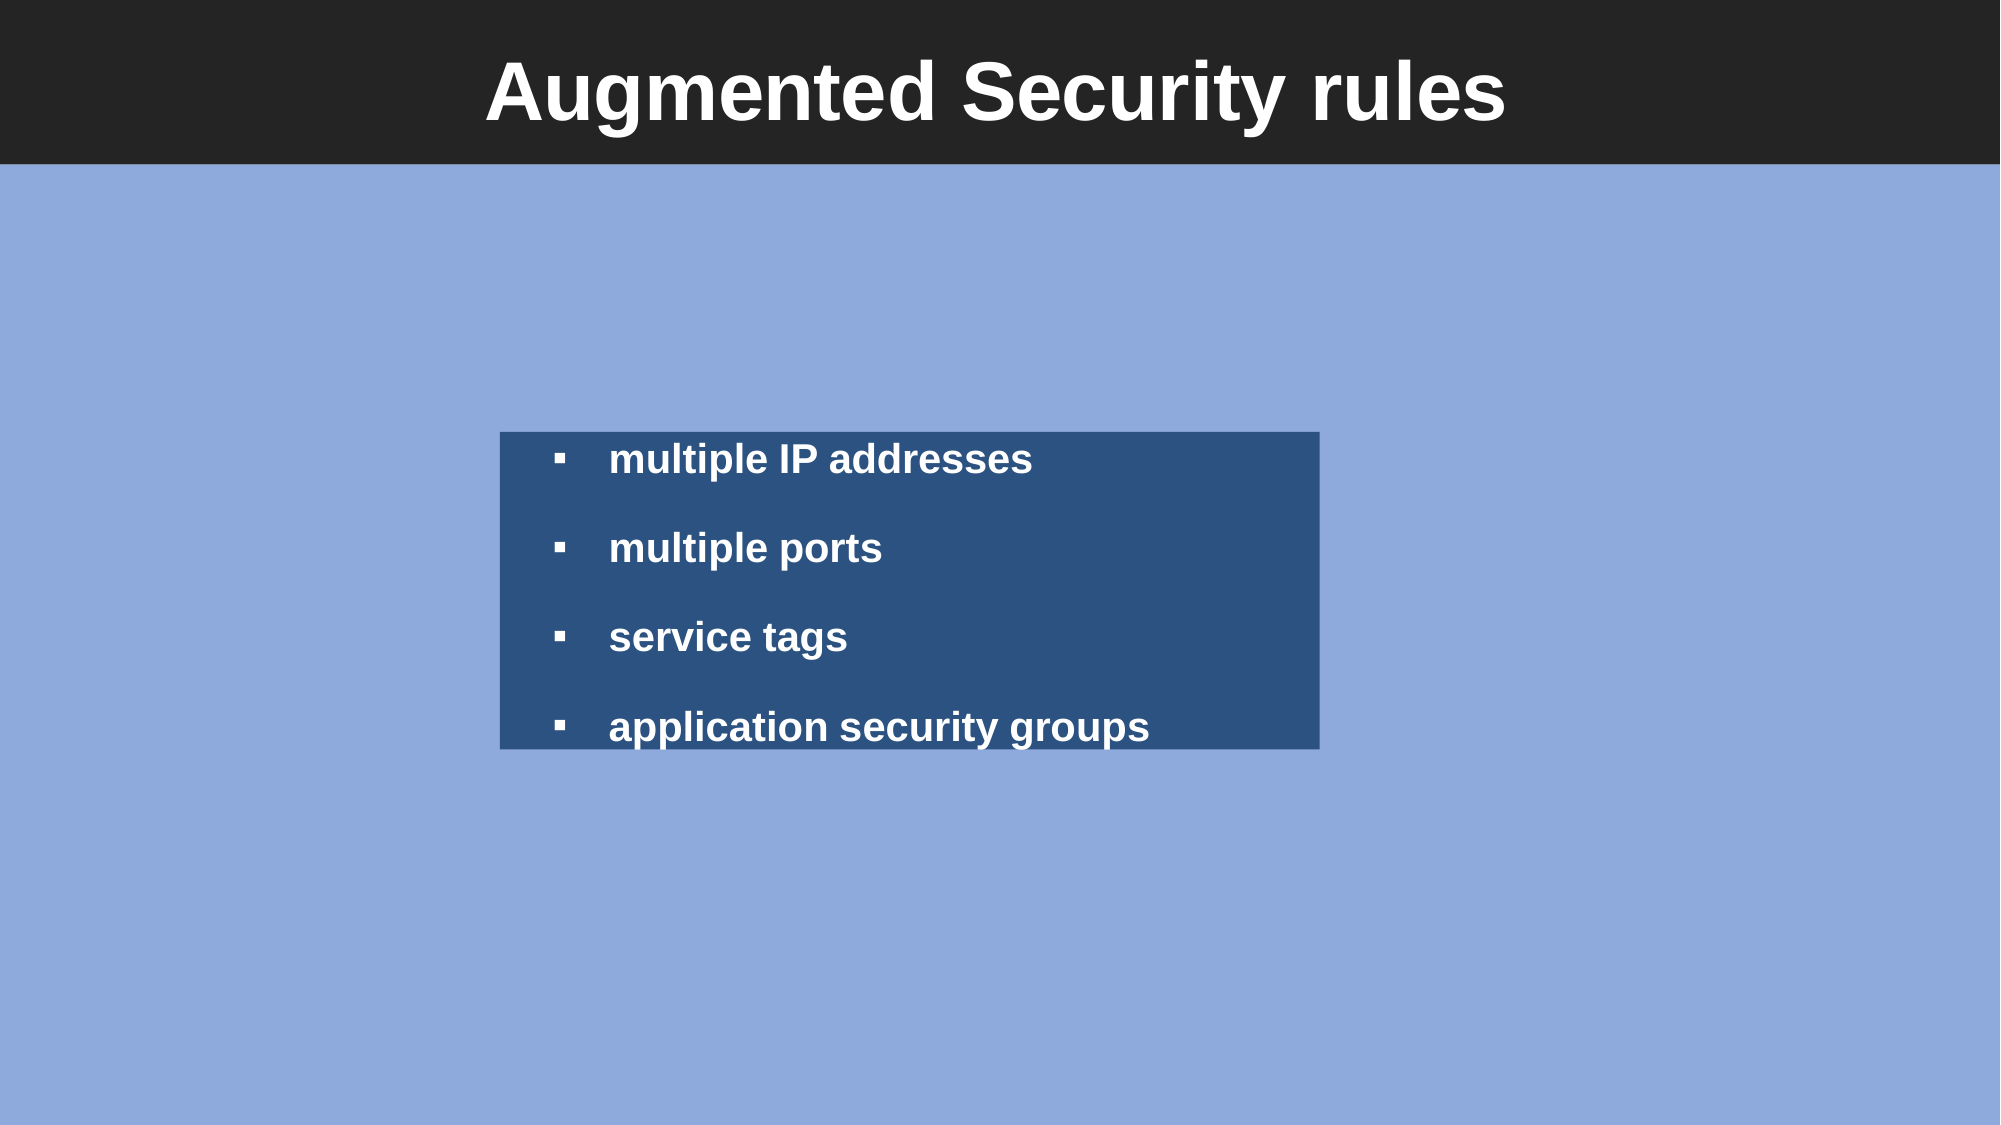

# Augmented Security rules
multiple IP addresses

multiple ports

service tags

application security groups